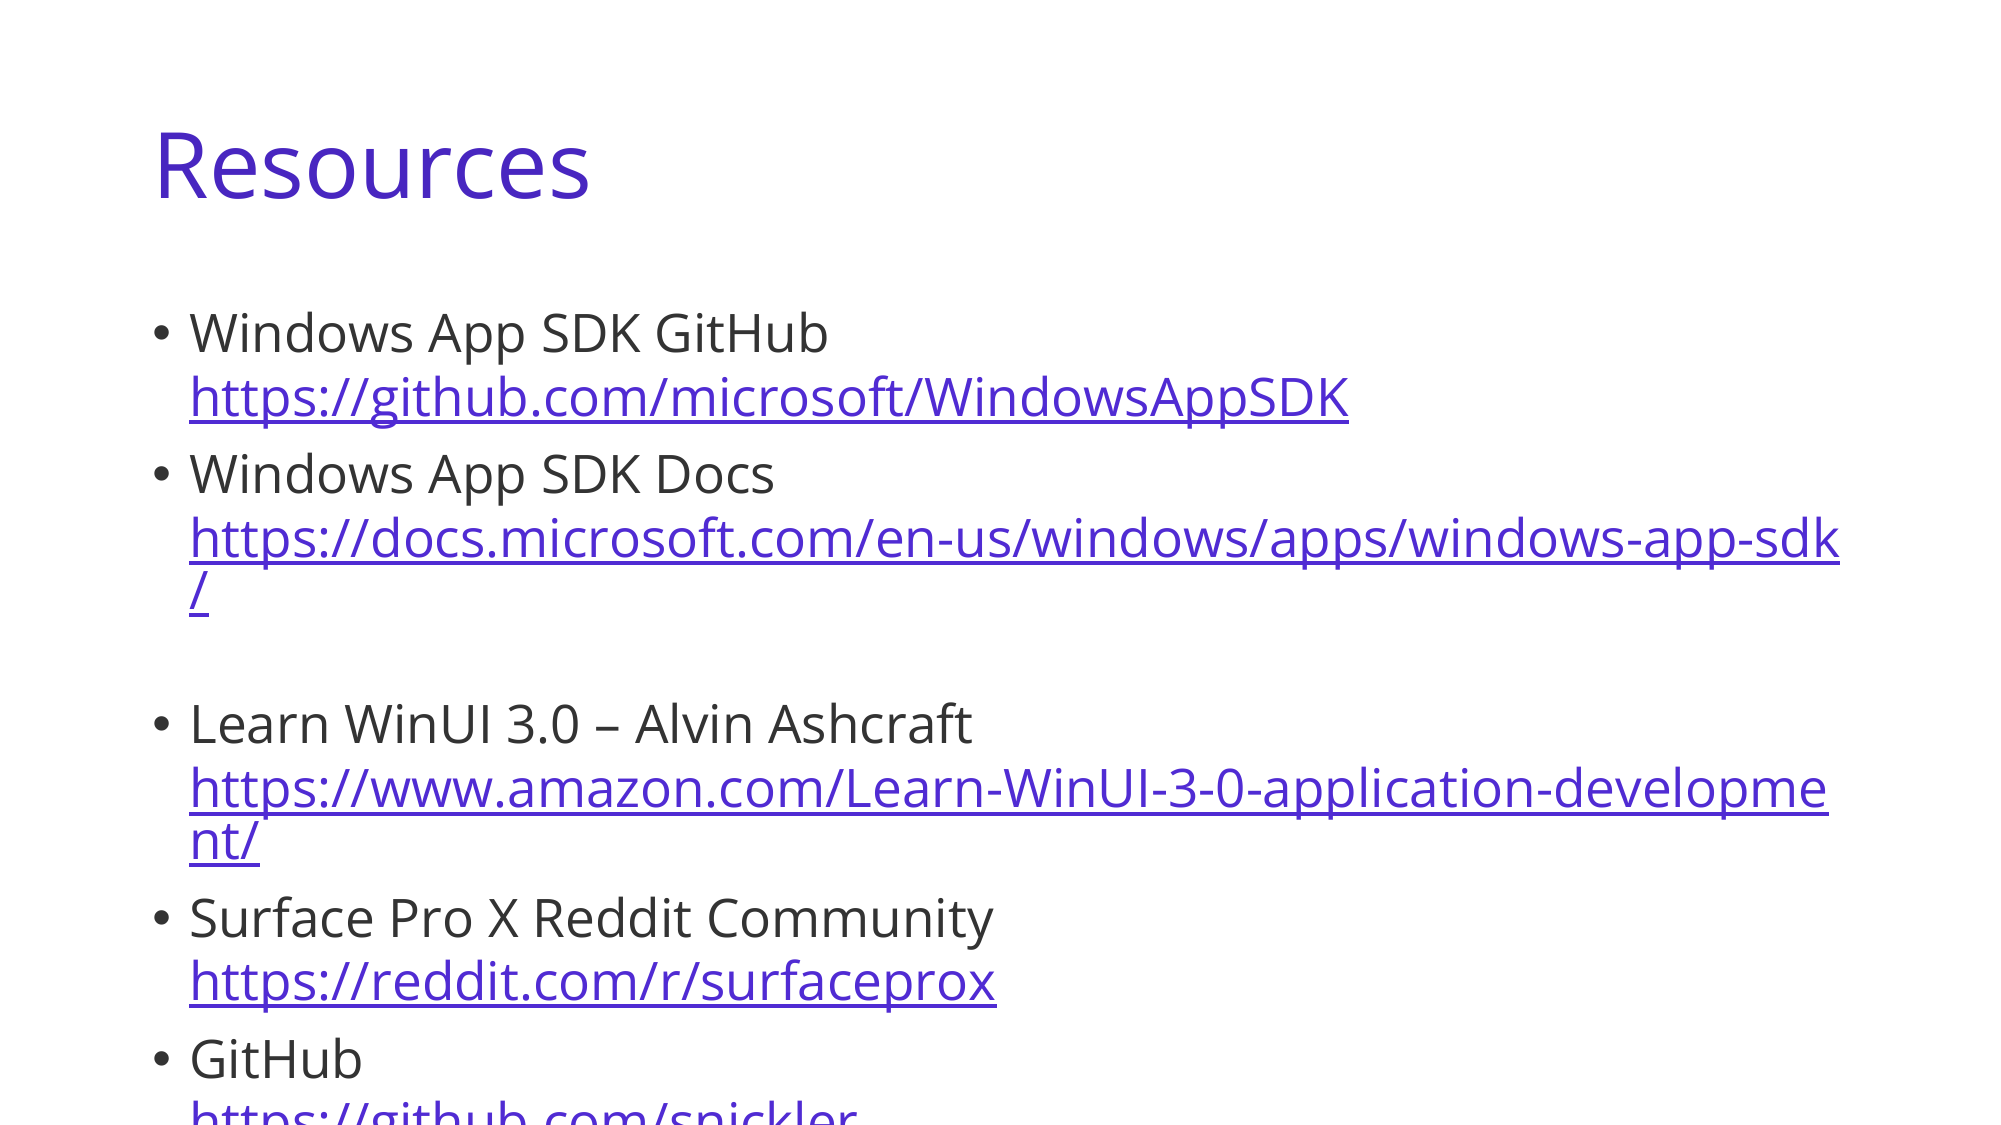

# Resources
Windows App SDK GitHub
https://github.com/microsoft/WindowsAppSDK
Windows App SDK Docs
https://docs.microsoft.com/en-us/windows/apps/windows-app-sdk/
Learn WinUI 3.0 – Alvin Ashcraft
https://www.amazon.com/Learn-WinUI-3-0-application-development/
Surface Pro X Reddit Community
https://reddit.com/r/surfaceprox
GitHub
https://github.com/snickler